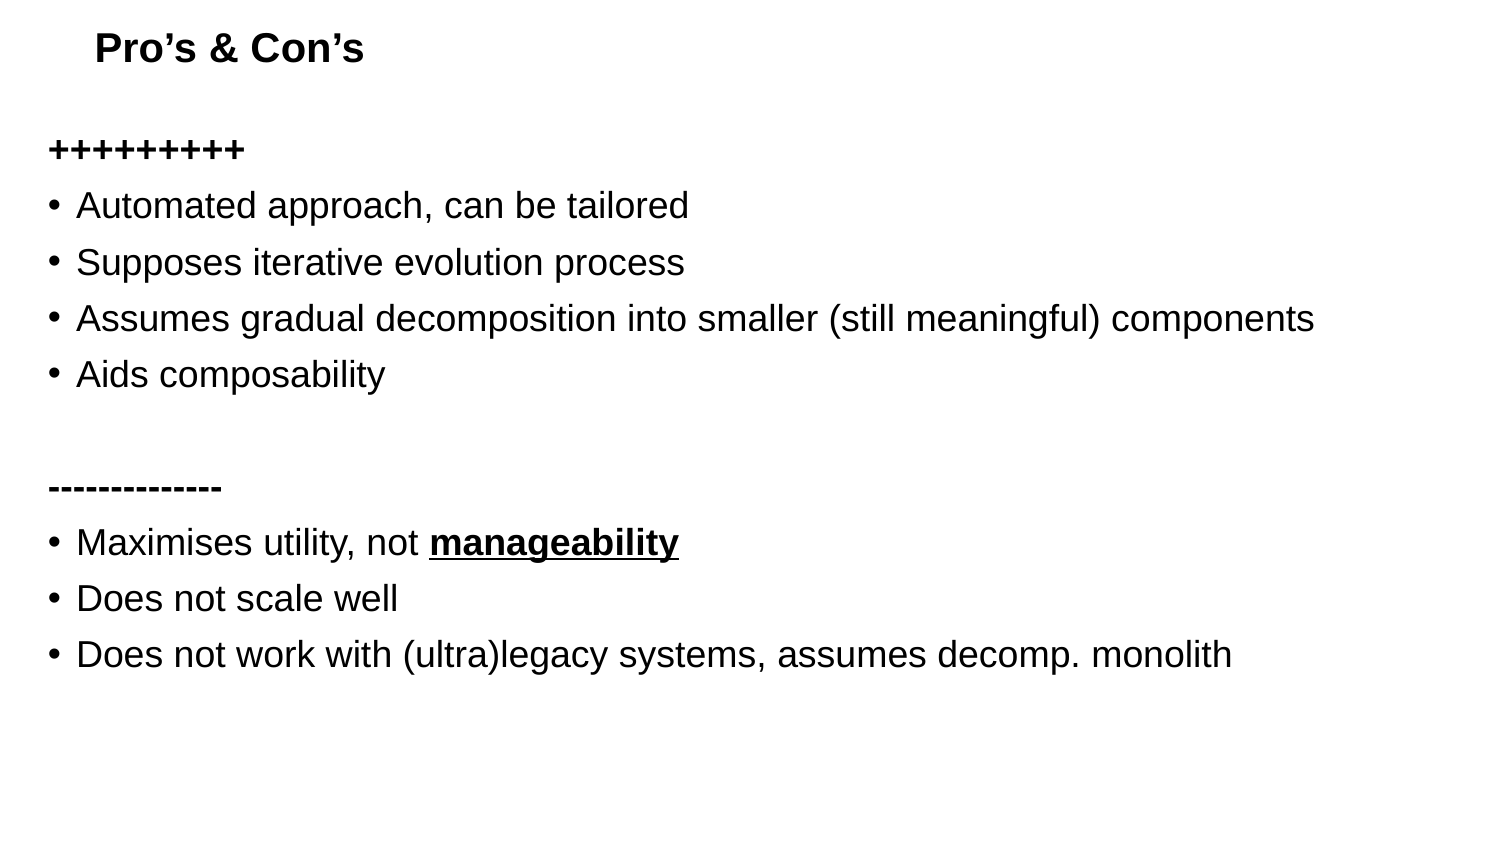

# Pro’s & Con’s
+++++++++
Automated approach, can be tailored
Supposes iterative evolution process
Assumes gradual decomposition into smaller (still meaningful) components
Aids composability

--------------
Maximises utility, not manageability
Does not scale well
Does not work with (ultra)legacy systems, assumes decomp. monolith